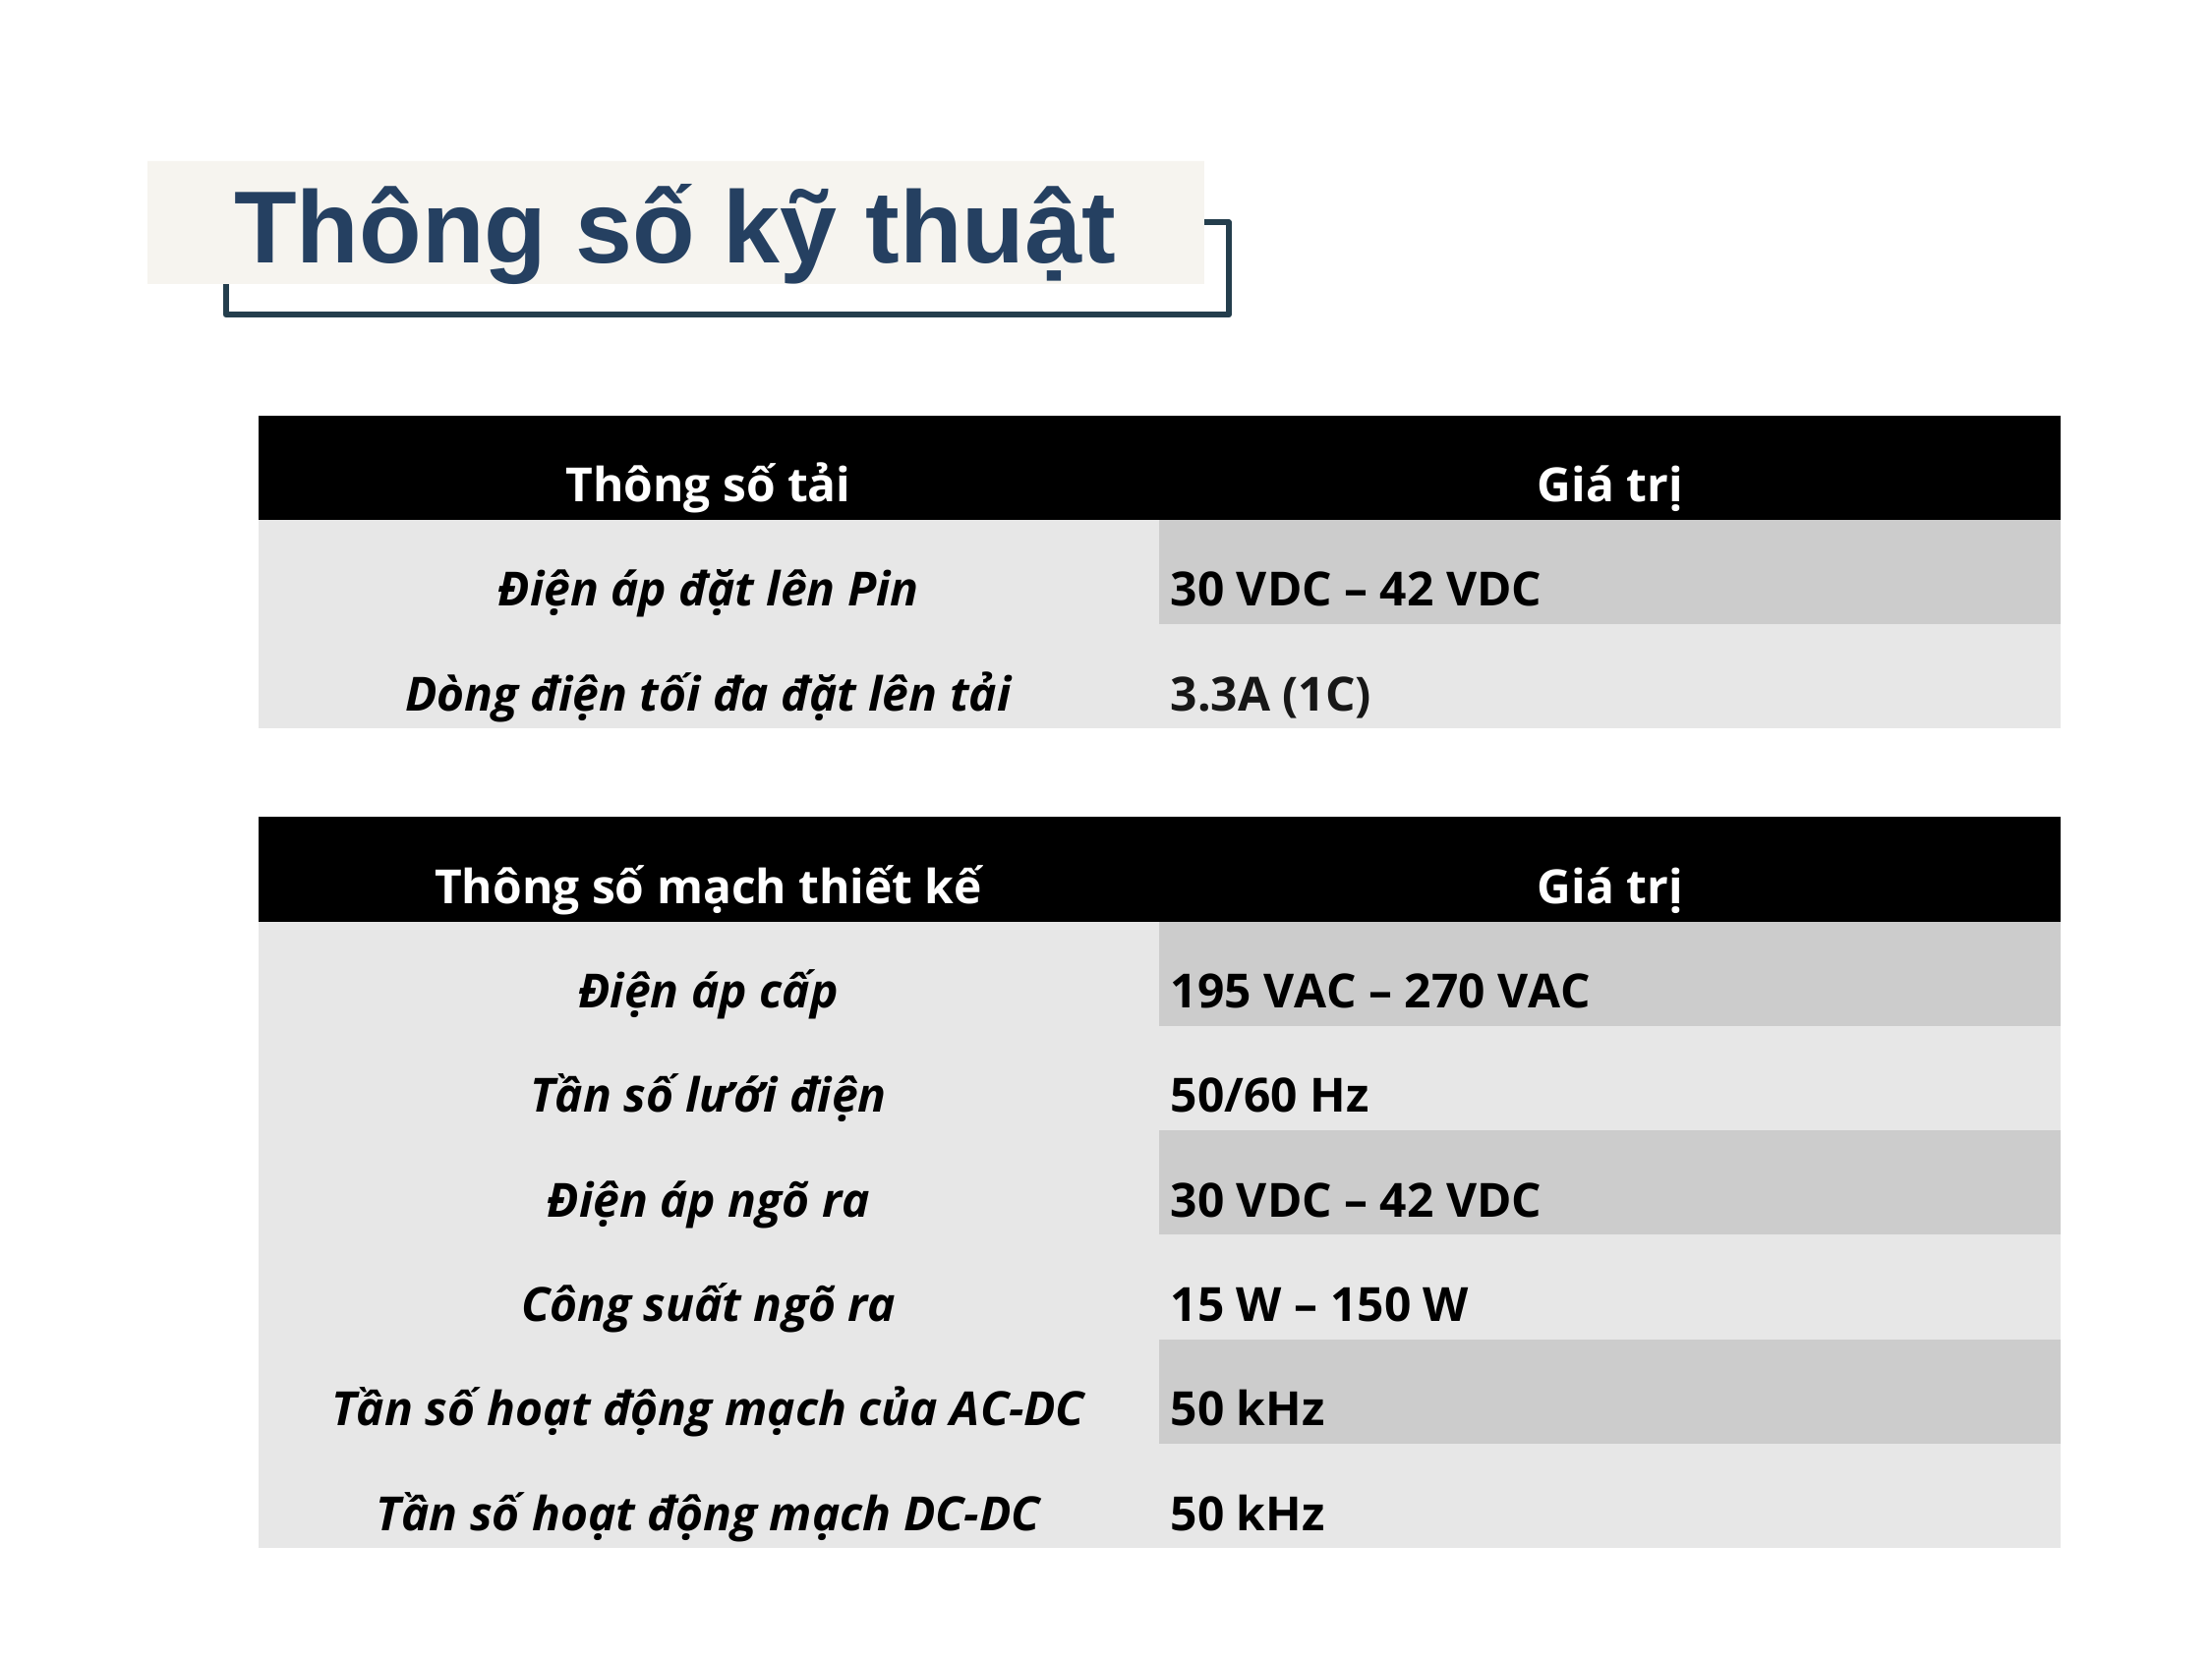

Thông số kỹ thuật

| Thông số tải | Giá trị |
| --- | --- |
| Điện áp đặt lên Pin | 30 VDC – 42 VDC |
| Dòng điện tối đa đặt lên tải | 3.3A (1C) |
| Thông số mạch thiết kế | Giá trị |
| --- | --- |
| Điện áp cấp | 195 VAC – 270 VAC |
| Tần số lưới điện | 50/60 Hz |
| Điện áp ngõ ra | 30 VDC – 42 VDC |
| Công suất ngõ ra | 15 W – 150 W |
| Tần số hoạt động mạch của AC-DC | 50 kHz |
| Tần số hoạt động mạch DC-DC | 50 kHz |